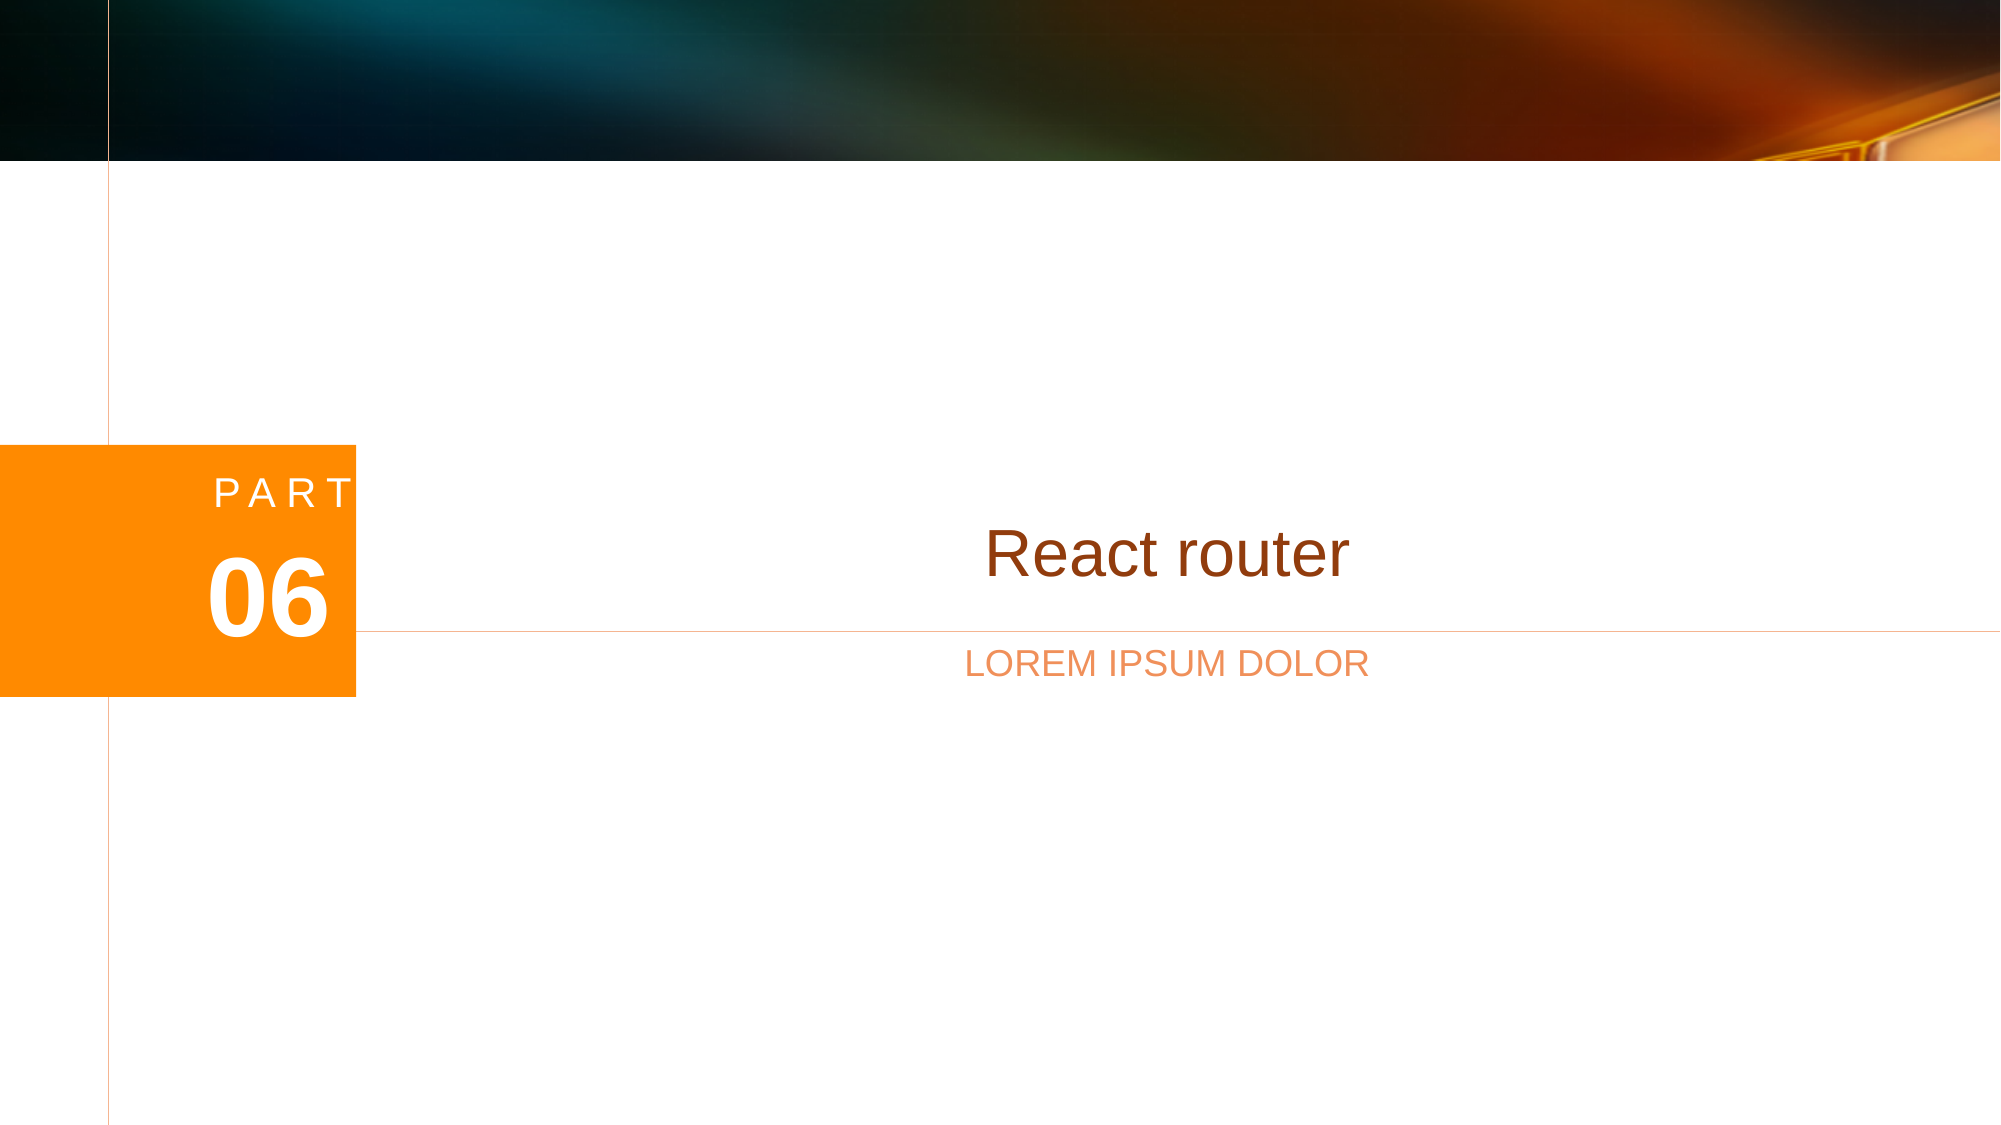

PART
# React router
06
LOREM IPSUM DOLOR